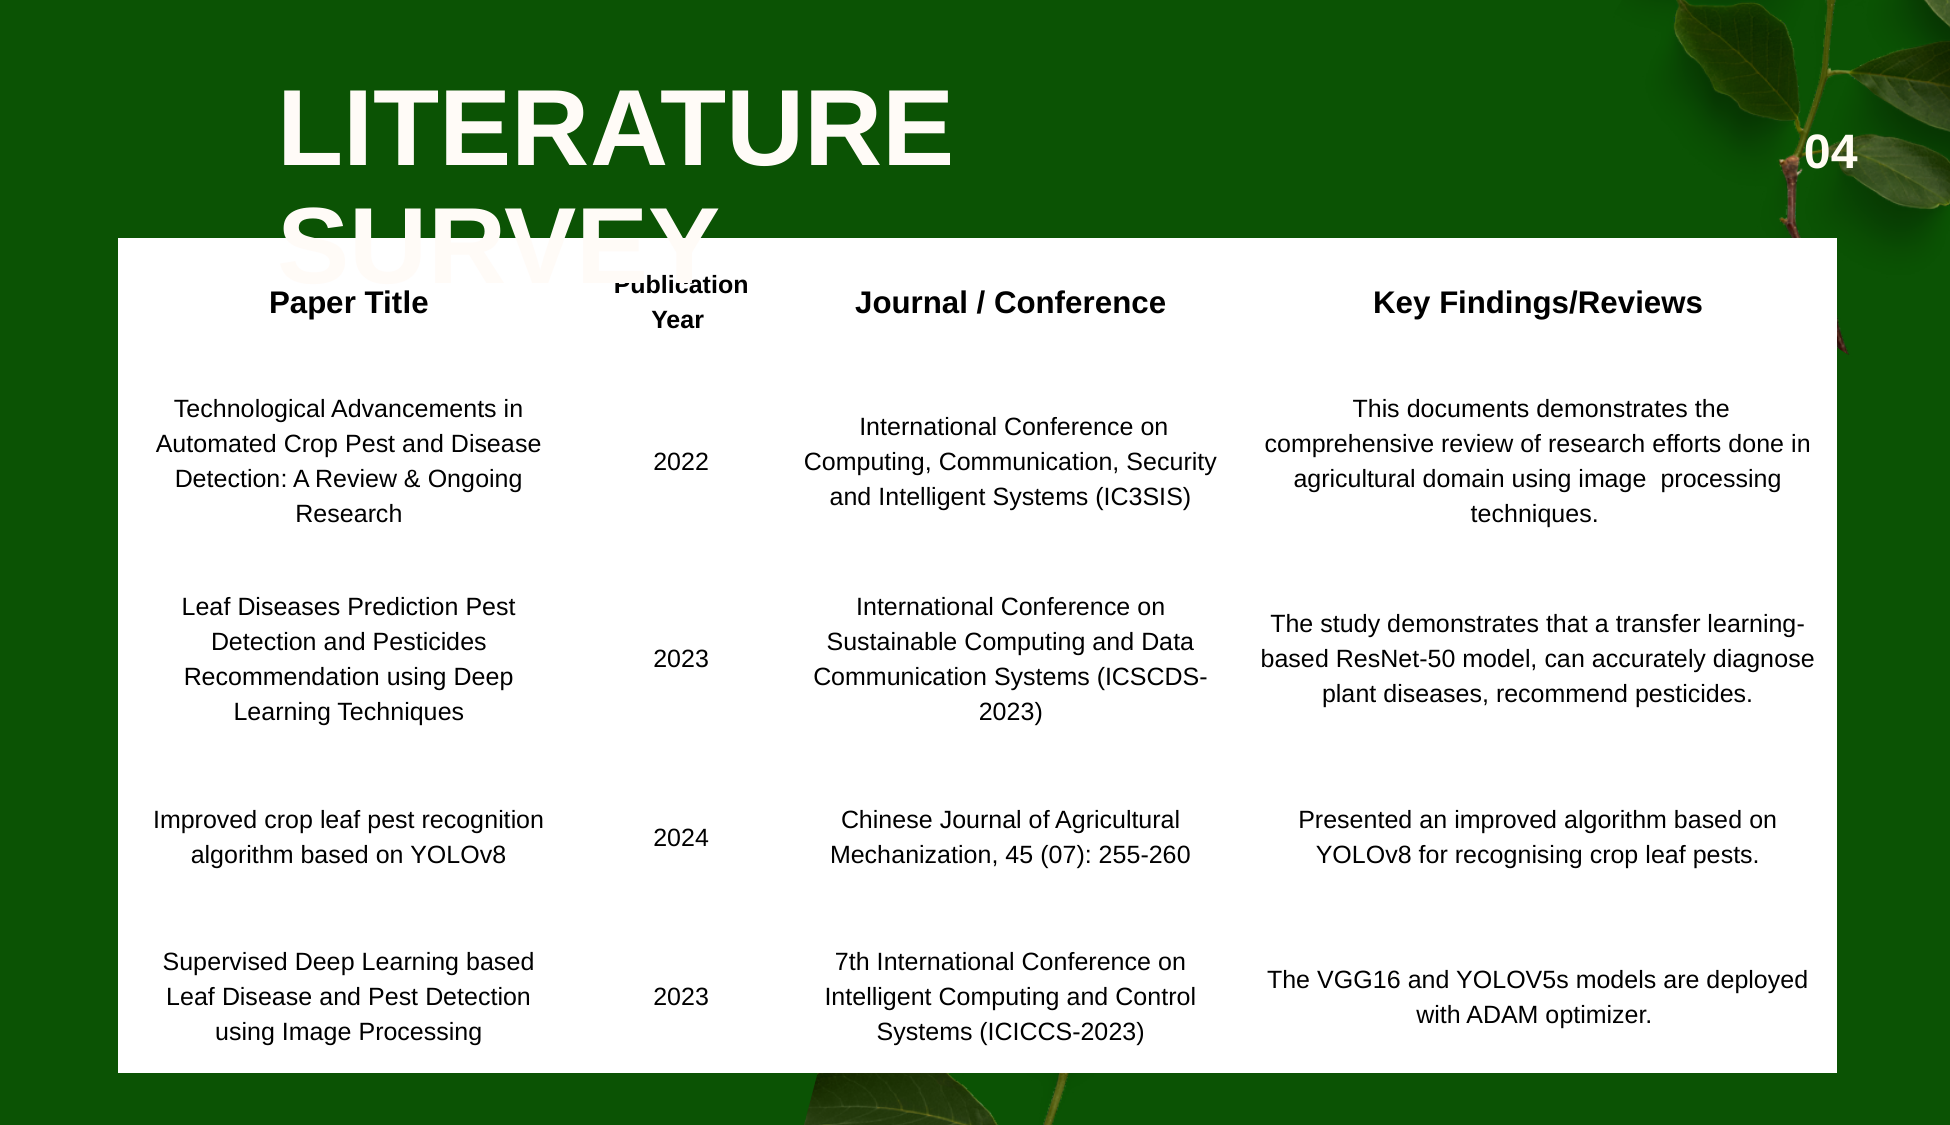

LITERATURE SURVEY
04
| Paper Title | Publication Year | Journal / Conference | Key Findings/Reviews |
| --- | --- | --- | --- |
| Technological Advancements in Automated Crop Pest and Disease Detection: A Review & Ongoing Research | 2022 | International Conference on Computing, Communication, Security and Intelligent Systems (IC3SIS) | This documents demonstrates the comprehensive review of research efforts done in agricultural domain using image processing techniques. |
| Leaf Diseases Prediction Pest Detection and Pesticides Recommendation using Deep Learning Techniques | 2023 | International Conference on Sustainable Computing and Data Communication Systems (ICSCDS-2023) | The study demonstrates that a transfer learning-based ResNet-50 model, can accurately diagnose plant diseases, recommend pesticides. |
| Improved crop leaf pest recognition algorithm based on YOLOv8 | 2024 | Chinese Journal of Agricultural Mechanization, 45 (07): 255-260 | Presented an improved algorithm based on YOLOv8 for recognising crop leaf pests. |
| Supervised Deep Learning based Leaf Disease and Pest Detection using Image Processing | 2023 | 7th International Conference on Intelligent Computing and Control Systems (ICICCS-2023) | The VGG16 and YOLOV5s models are deployed with ADAM optimizer. |